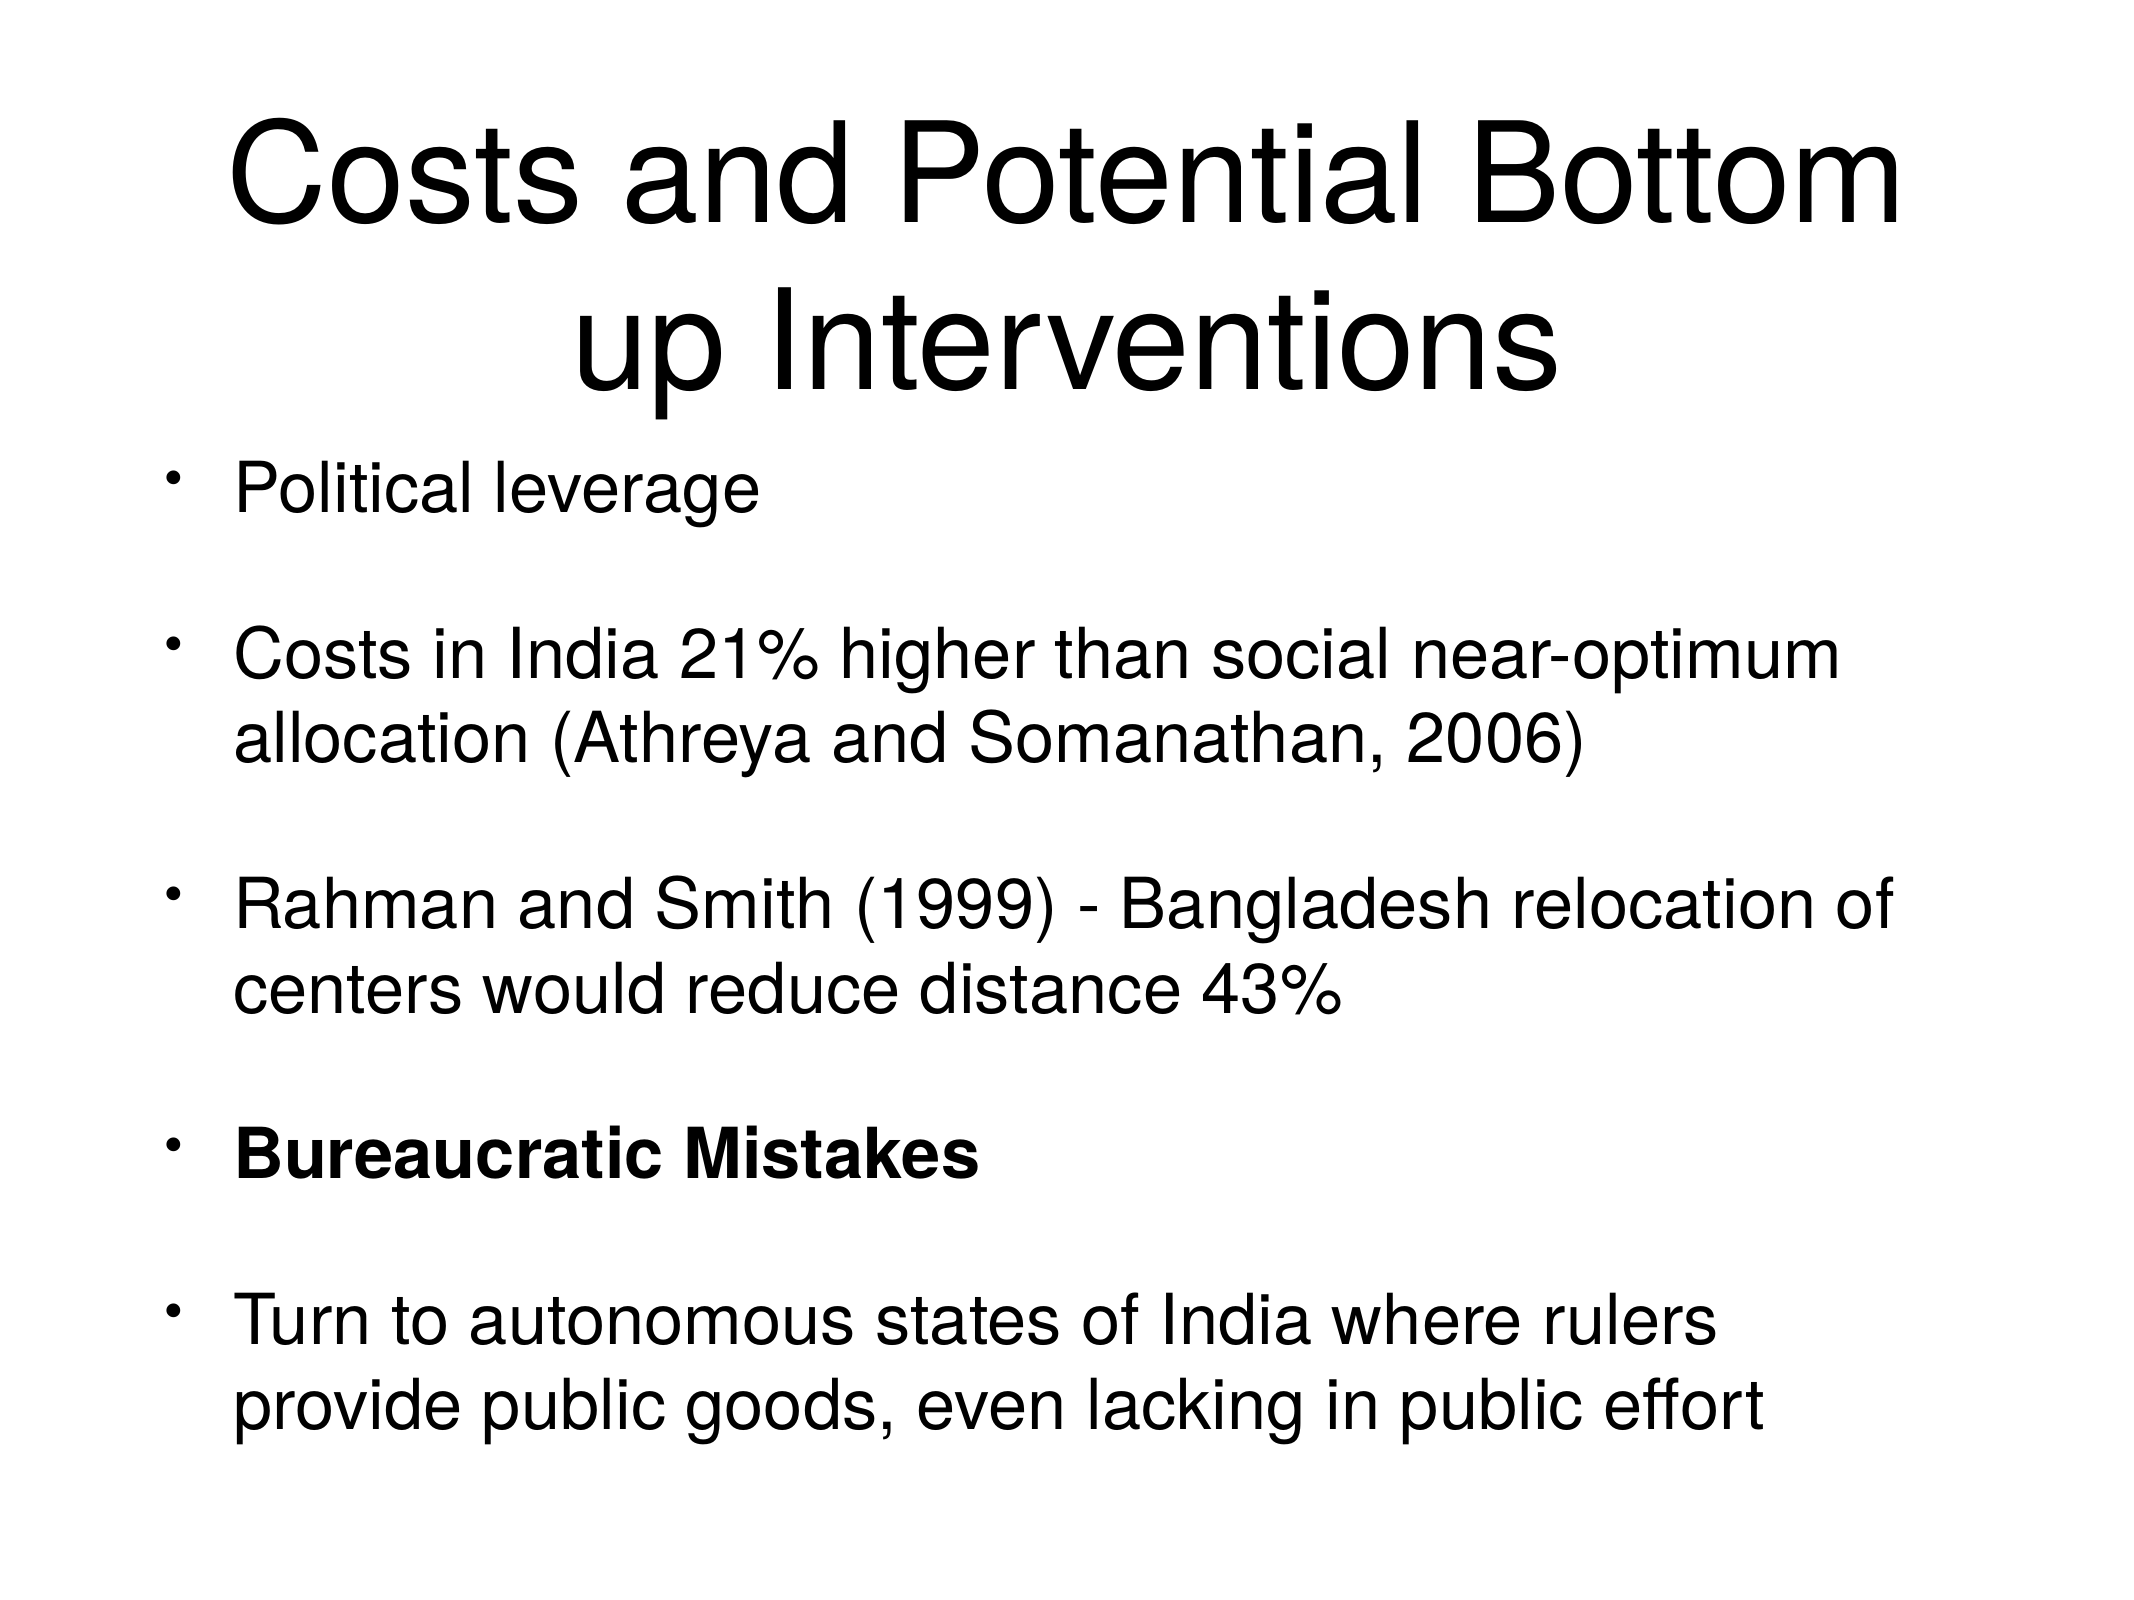

# Costs and Potential Bottom up Interventions
Political leverage
Costs in India 21% higher than social near-optimum allocation (Athreya and Somanathan, 2006)
Rahman and Smith (1999) - Bangladesh relocation of centers would reduce distance 43%
Bureaucratic Mistakes
Turn to autonomous states of India where rulers provide public goods, even lacking in public effort